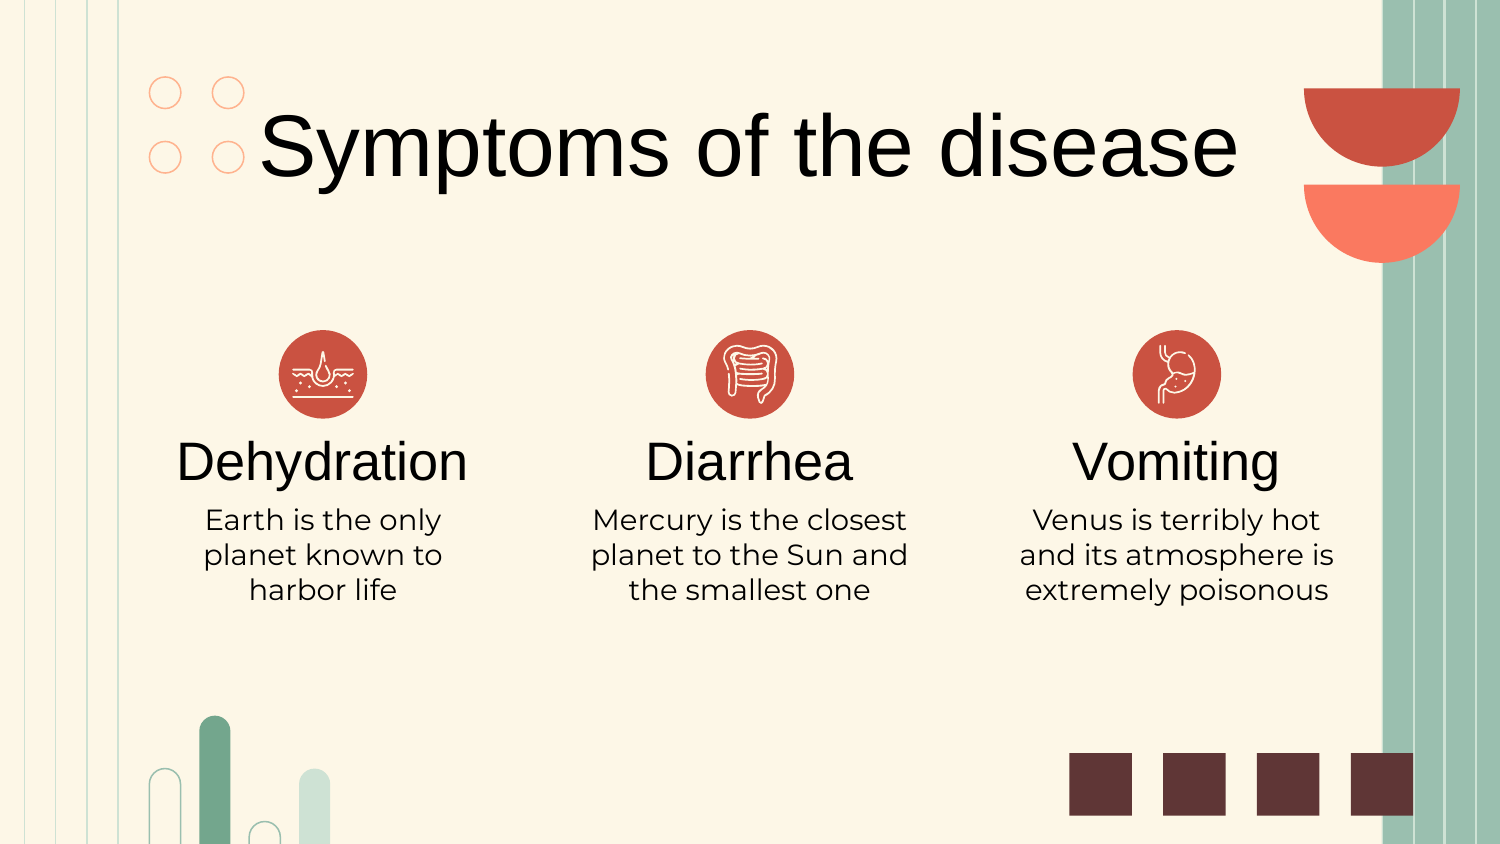

Symptoms of the disease

# Dehydration
Diarrhea
Vomiting
Earth is the only planet known to harbor life
Venus is terribly hot and its atmosphere is extremely poisonous
Mercury is the closest planet to the Sun and the smallest one